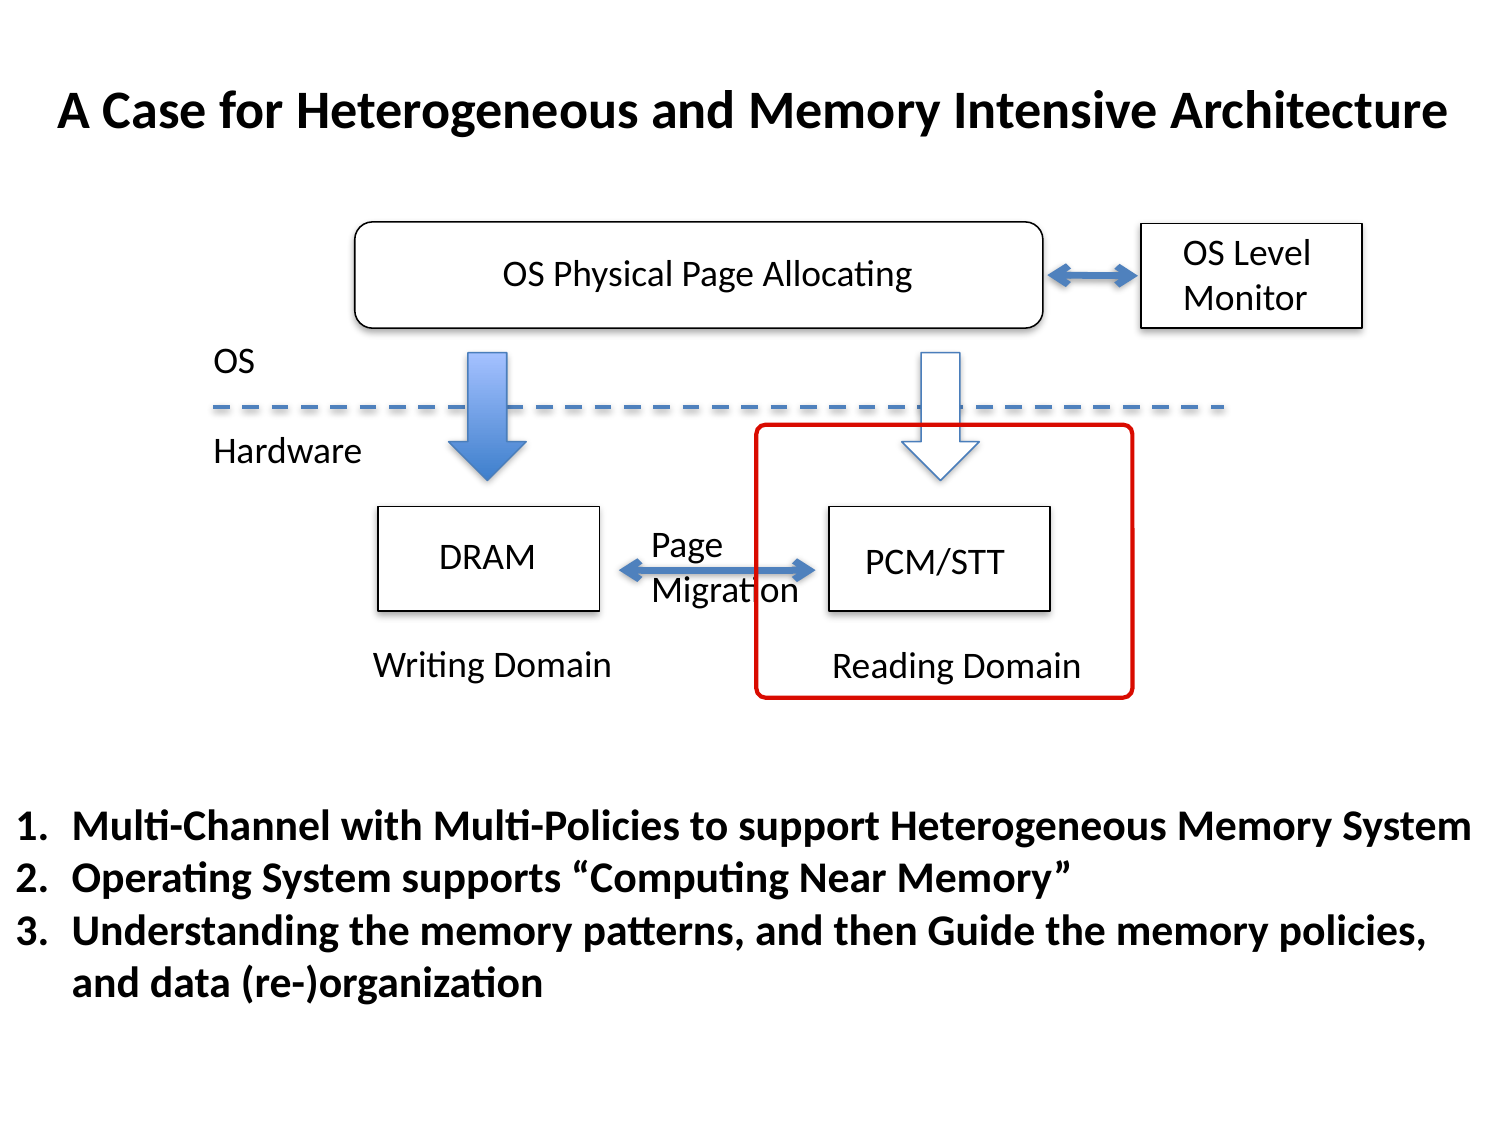

A Case for Heterogeneous and Memory Intensive Architecture
OS Level
Monitor

OS Physical Page Allocating
OS

Hardware

Page Migration
DRAM
PCM/STT
Writing Domain
Reading Domain
Multi-Channel with Multi-Policies to support Heterogeneous Memory System
Operating System supports “Computing Near Memory”
Understanding the memory patterns, and then Guide the memory policies, and data (re-)organization